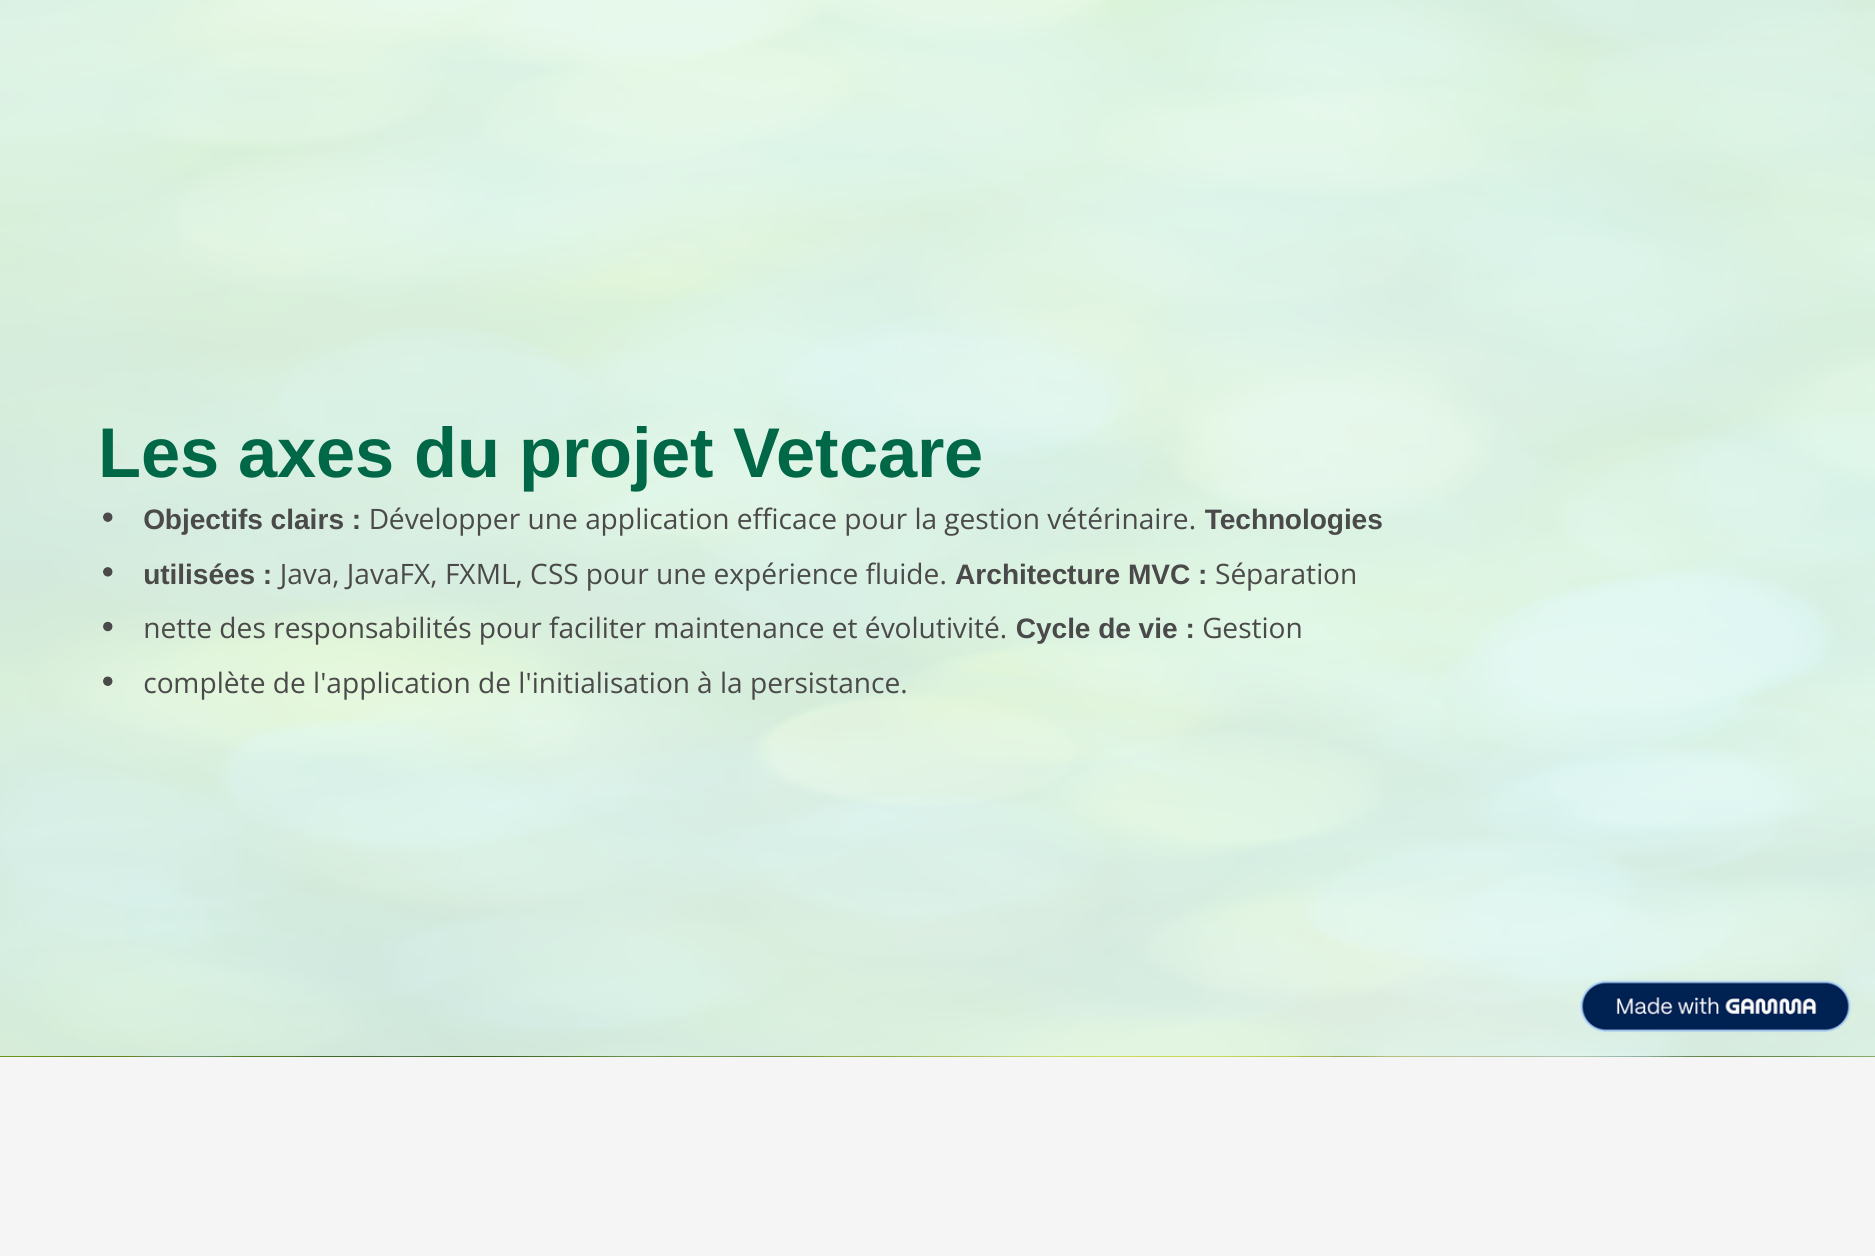

Les axes du projet Vetcare
Objectifs clairs : Développer une application efficace pour la gestion vétérinaire. Technologies utilisées : Java, JavaFX, FXML, CSS pour une expérience fluide. Architecture MVC : Séparation nette des responsabilités pour faciliter maintenance et évolutivité. Cycle de vie : Gestion complète de l'application de l'initialisation à la persistance.